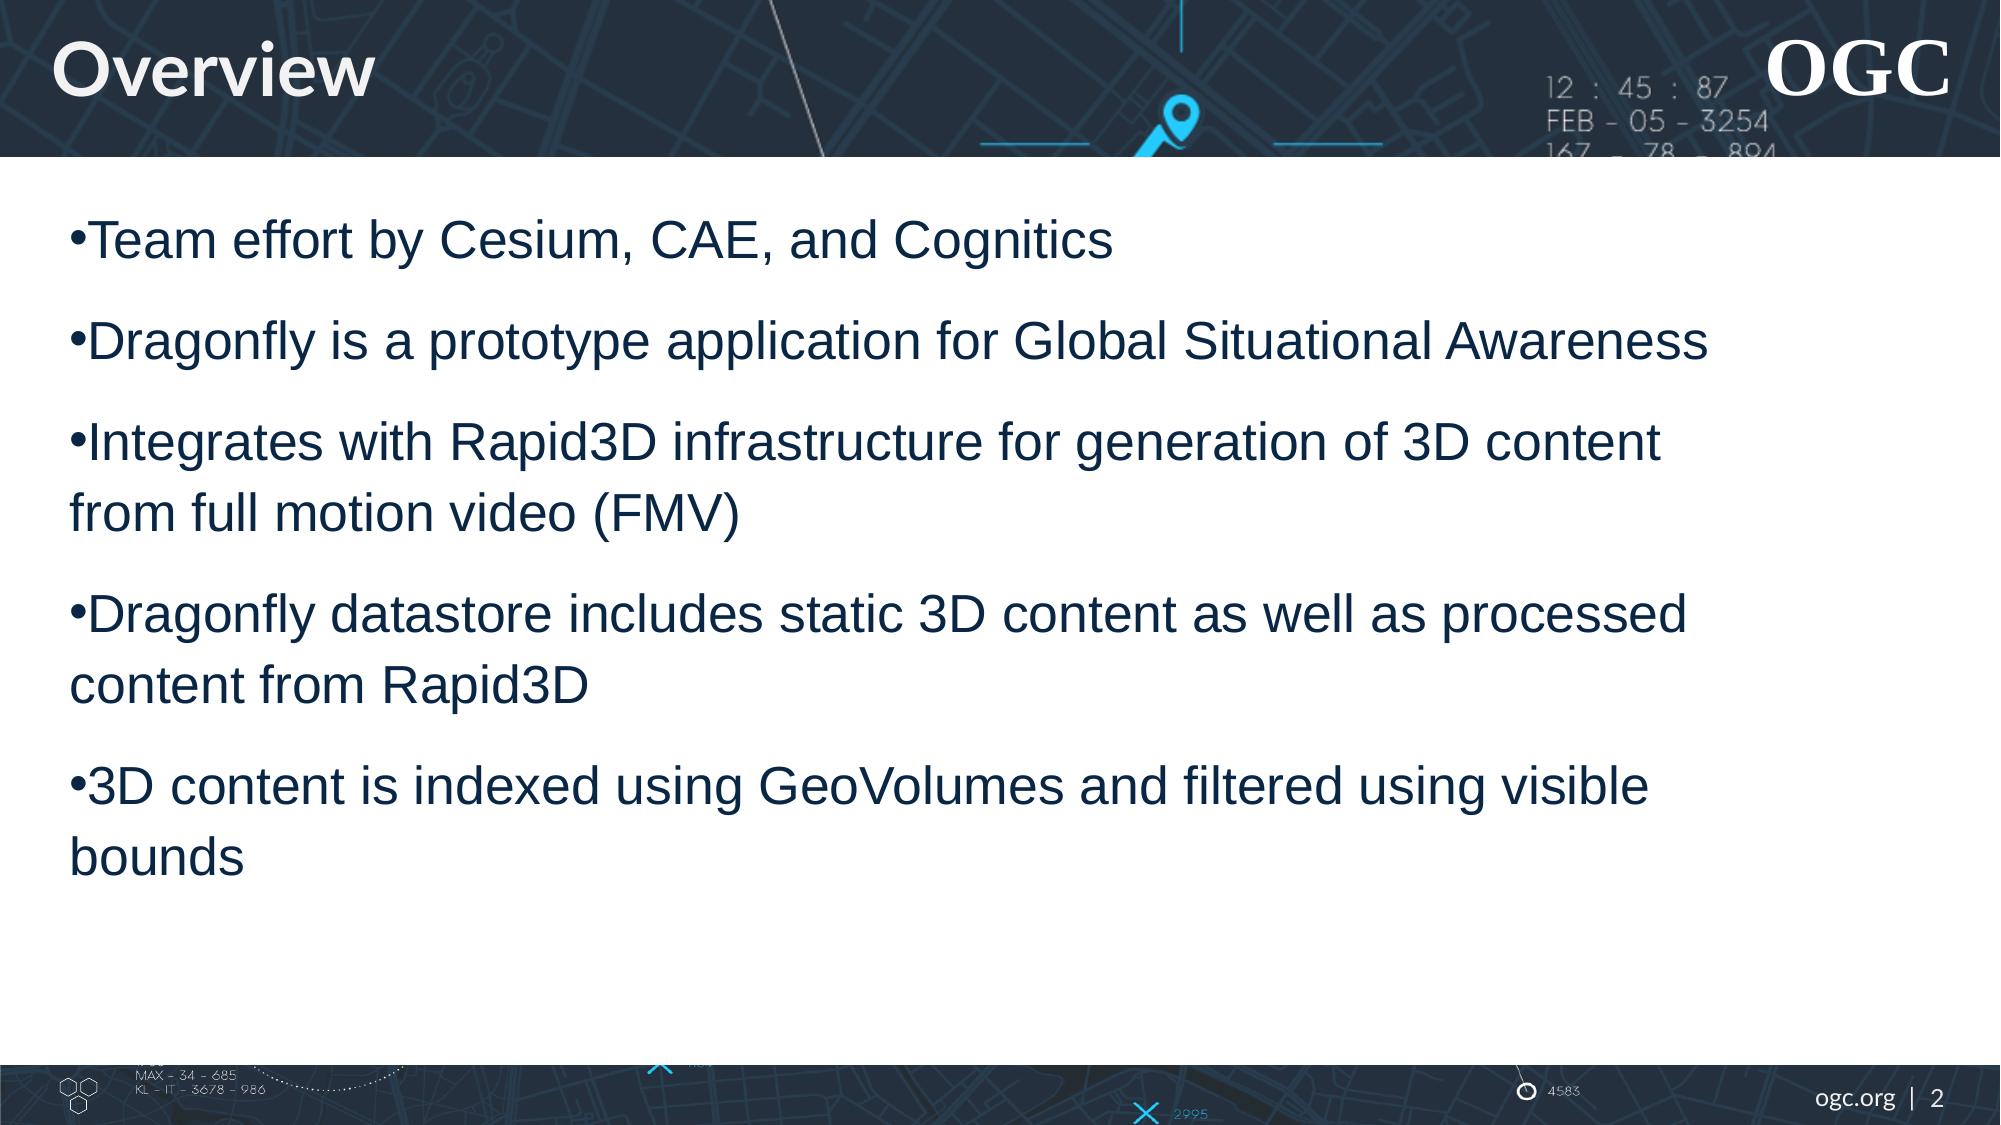

# Overview
Team effort by Cesium, CAE, and Cognitics
Dragonfly is a prototype application for Global Situational Awareness
Integrates with Rapid3D infrastructure for generation of 3D content from full motion video (FMV)
Dragonfly datastore includes static 3D content as well as processed content from Rapid3D
3D content is indexed using GeoVolumes and filtered using visible bounds
2